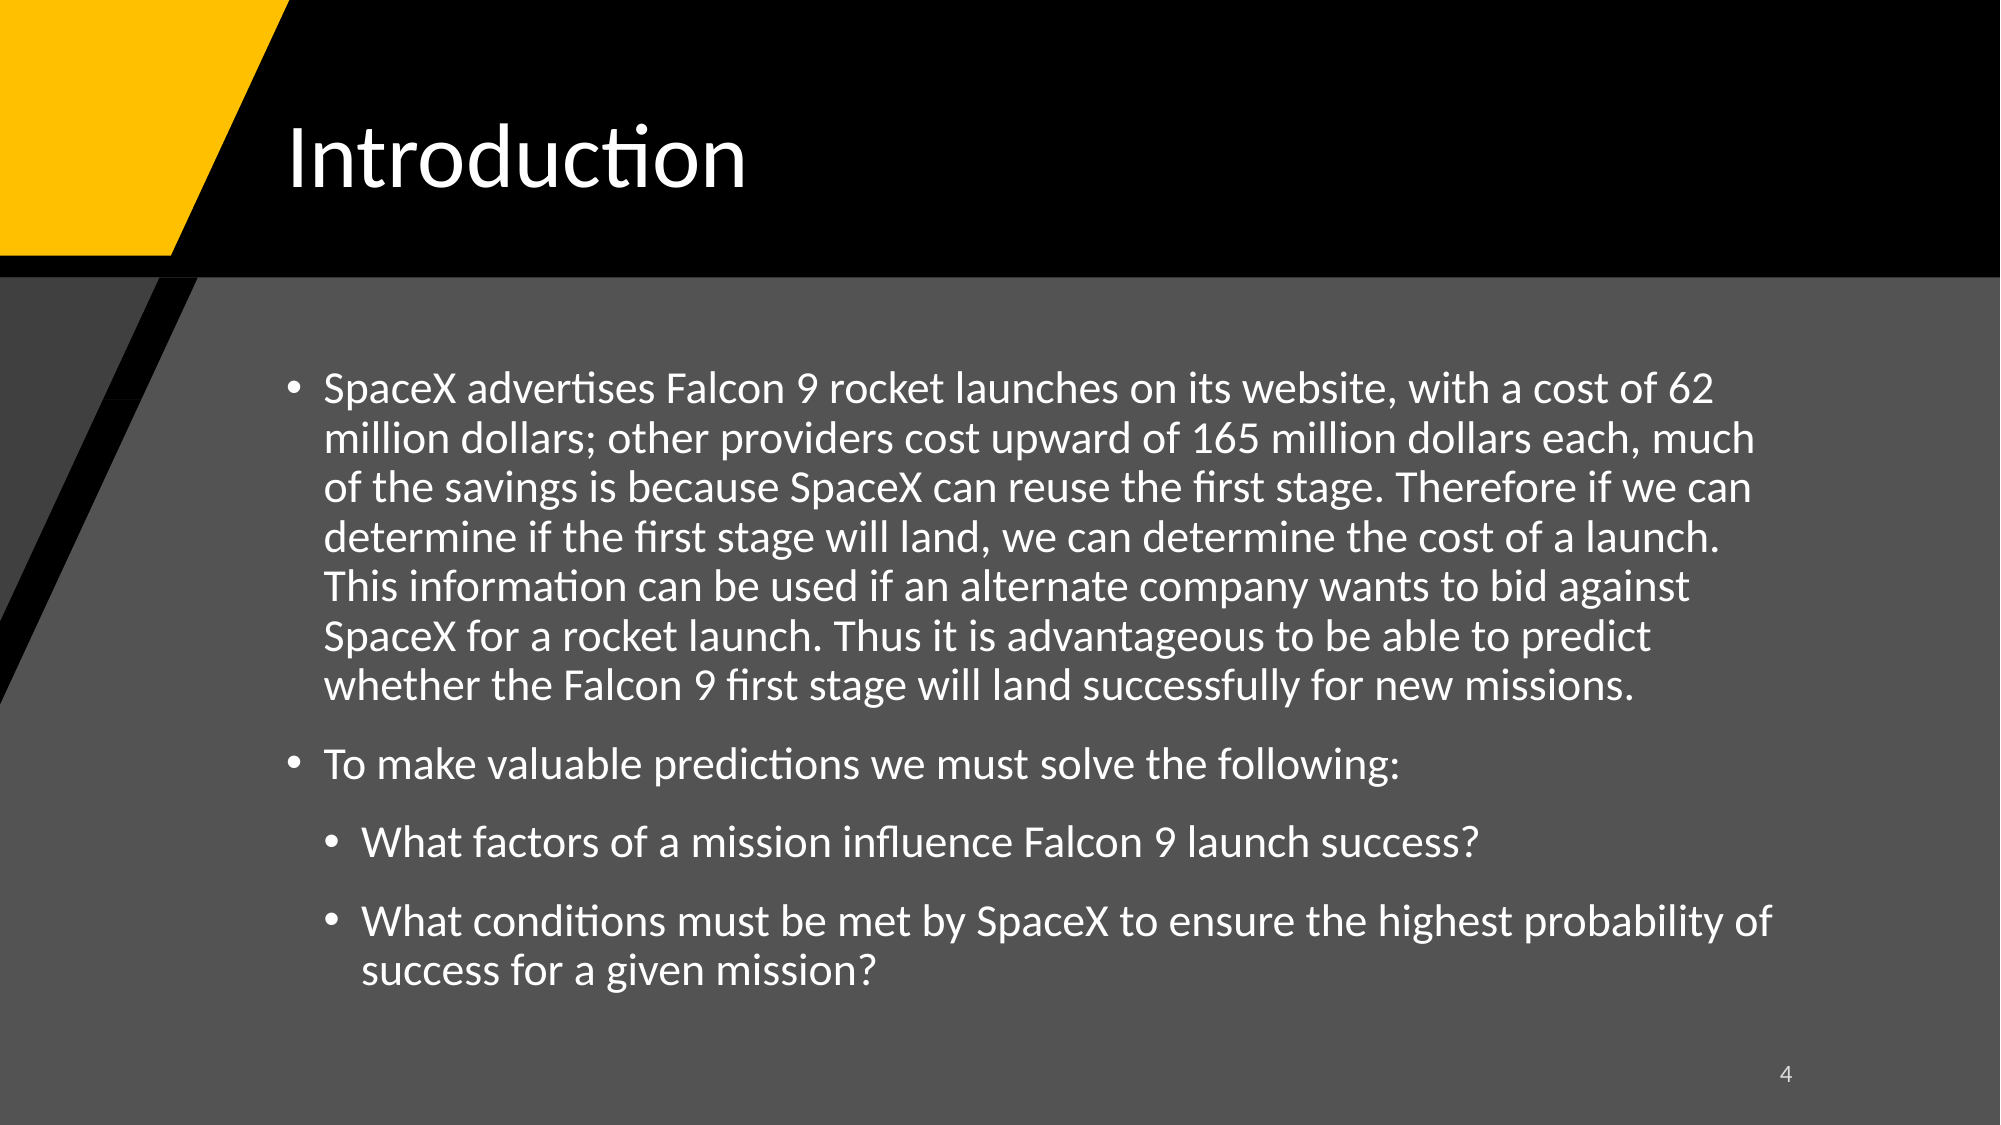

Introduction

SpaceX advertises Falcon 9 rocket launches on its website, with a cost of 62 million dollars; other providers cost upward of 165 million dollars each, much of the savings is because SpaceX can reuse the first stage. Therefore if we can determine if the first stage will land, we can determine the cost of a launch. This information can be used if an alternate company wants to bid against SpaceX for a rocket launch. Thus it is advantageous to be able to predict whether the Falcon 9 first stage will land successfully for new missions.
To make valuable predictions we must solve the following:
What factors of a mission influence Falcon 9 launch success?
What conditions must be met by SpaceX to ensure the highest probability of success for a given mission?

4